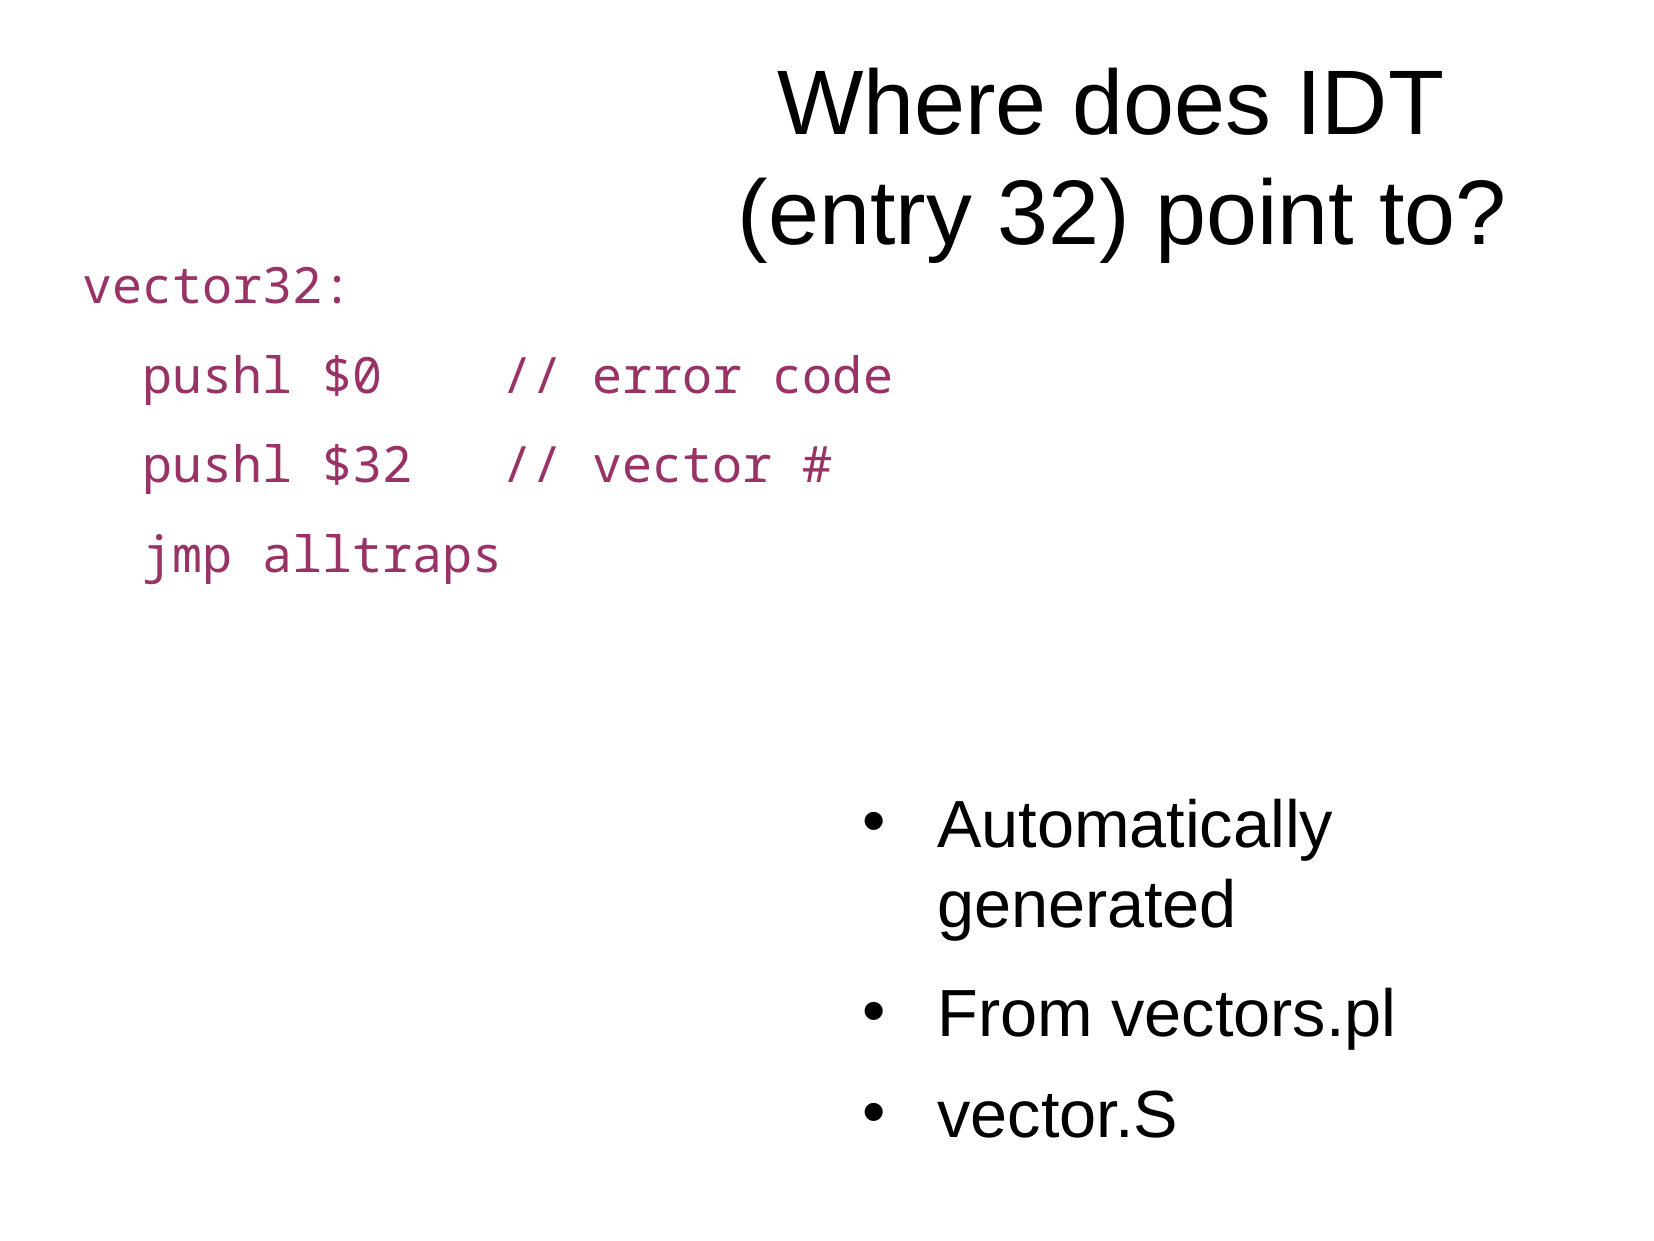

Where does IDT
(entry 32) point to?

vector32:
  pushl $0    // error code
  pushl $32   // vector #
  jmp alltraps
Automatically generated
From vectors.pl
vector.S